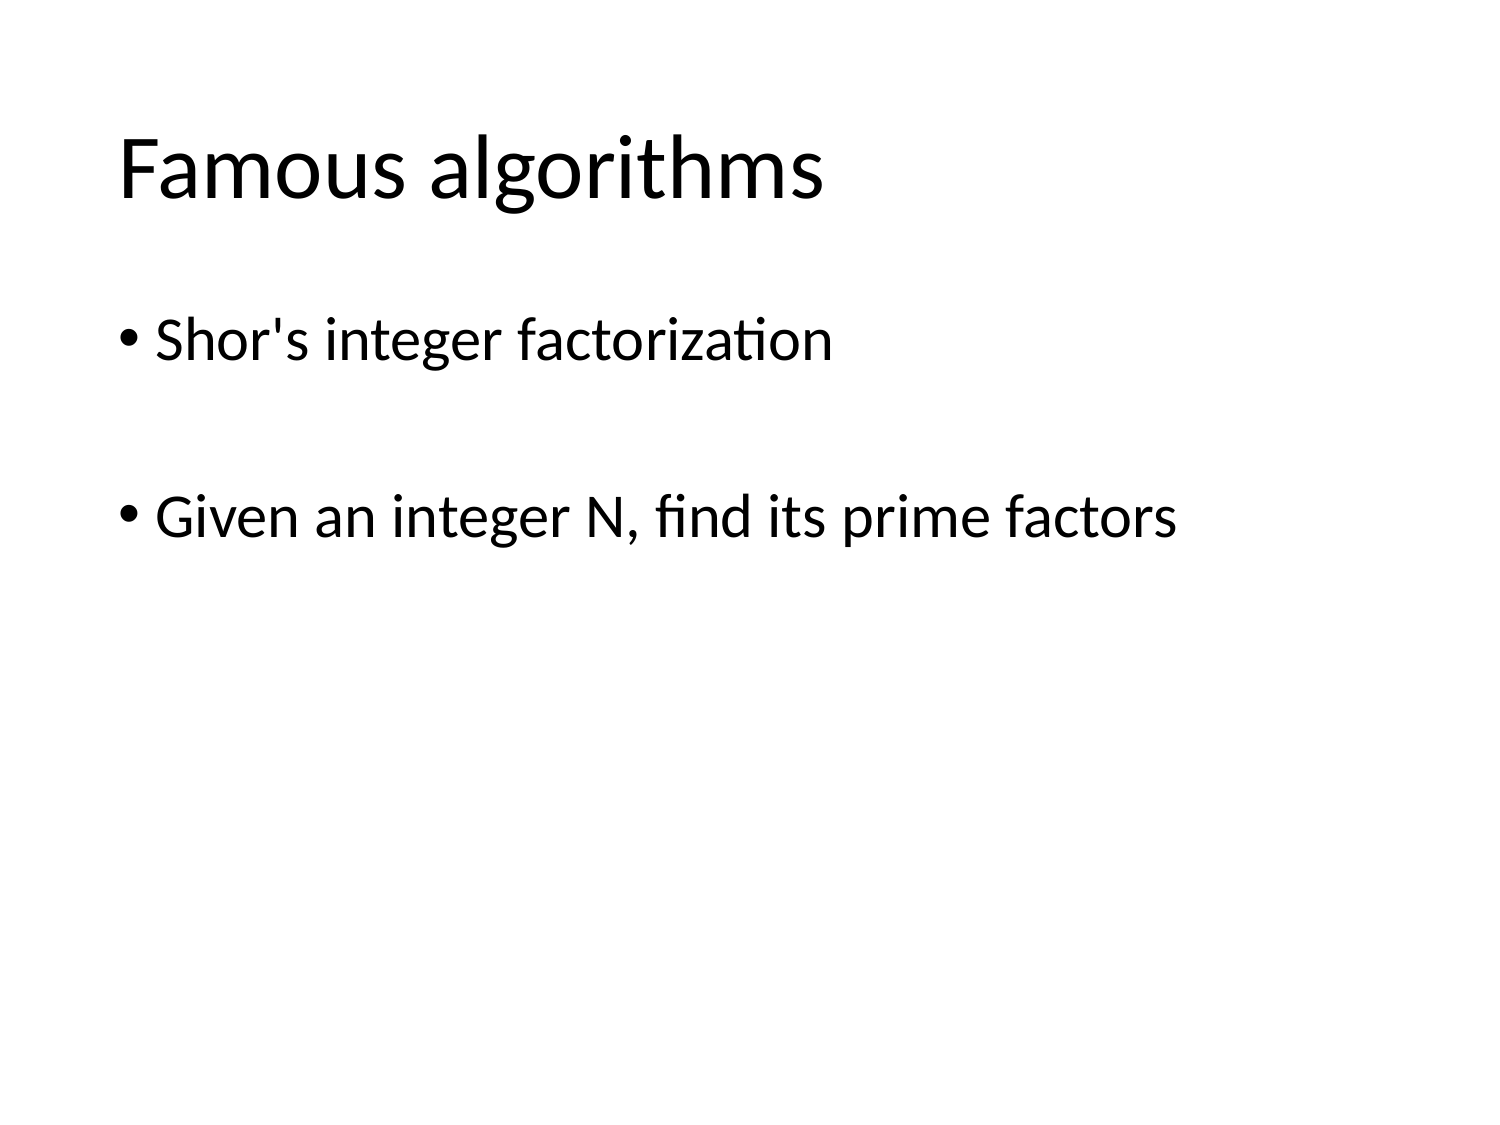

# Famous algorithms
Shor's integer factorization

Given an integer N, find its prime factors